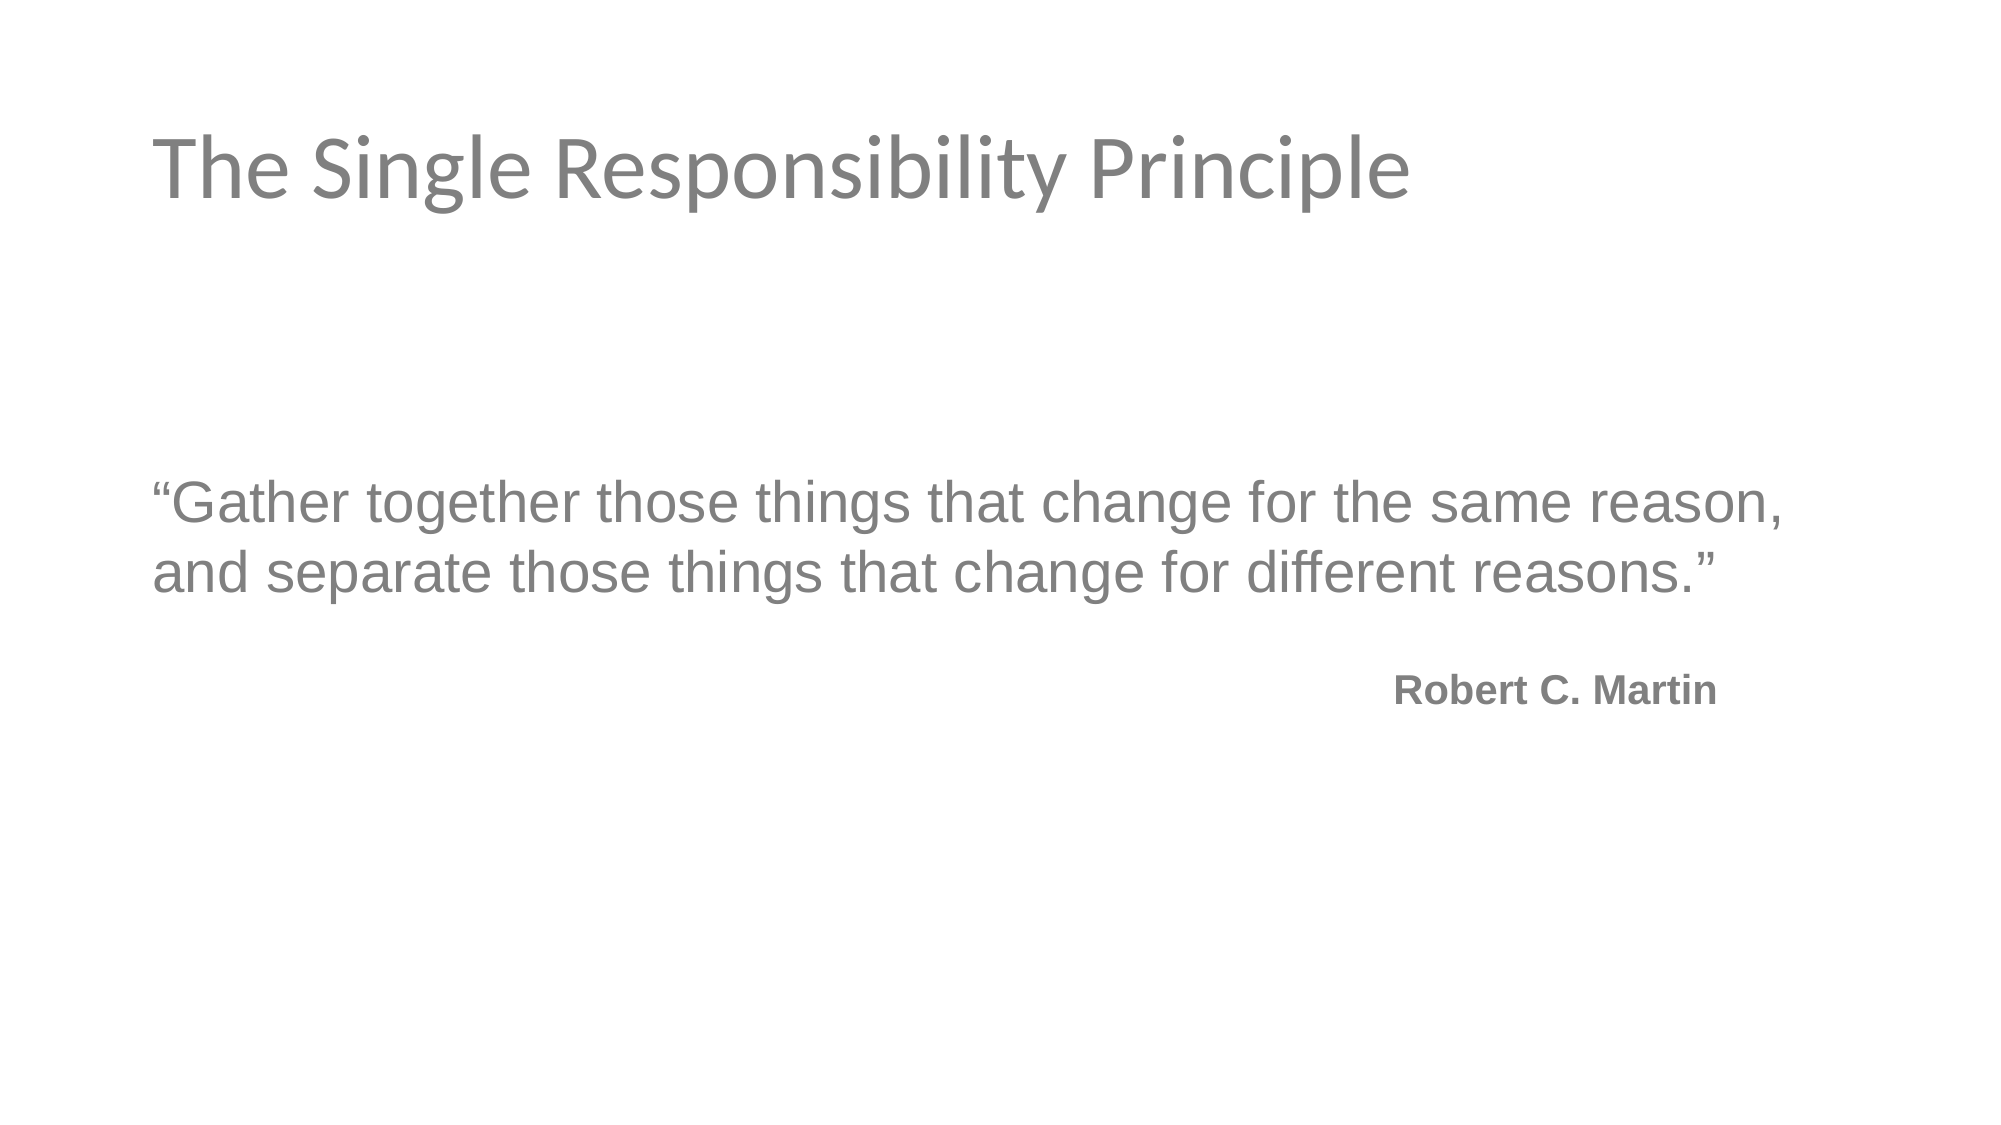

# The Single Responsibility Principle
“Gather together those things that change for the same reason, and separate those things that change for different reasons.”
Robert C. Martin